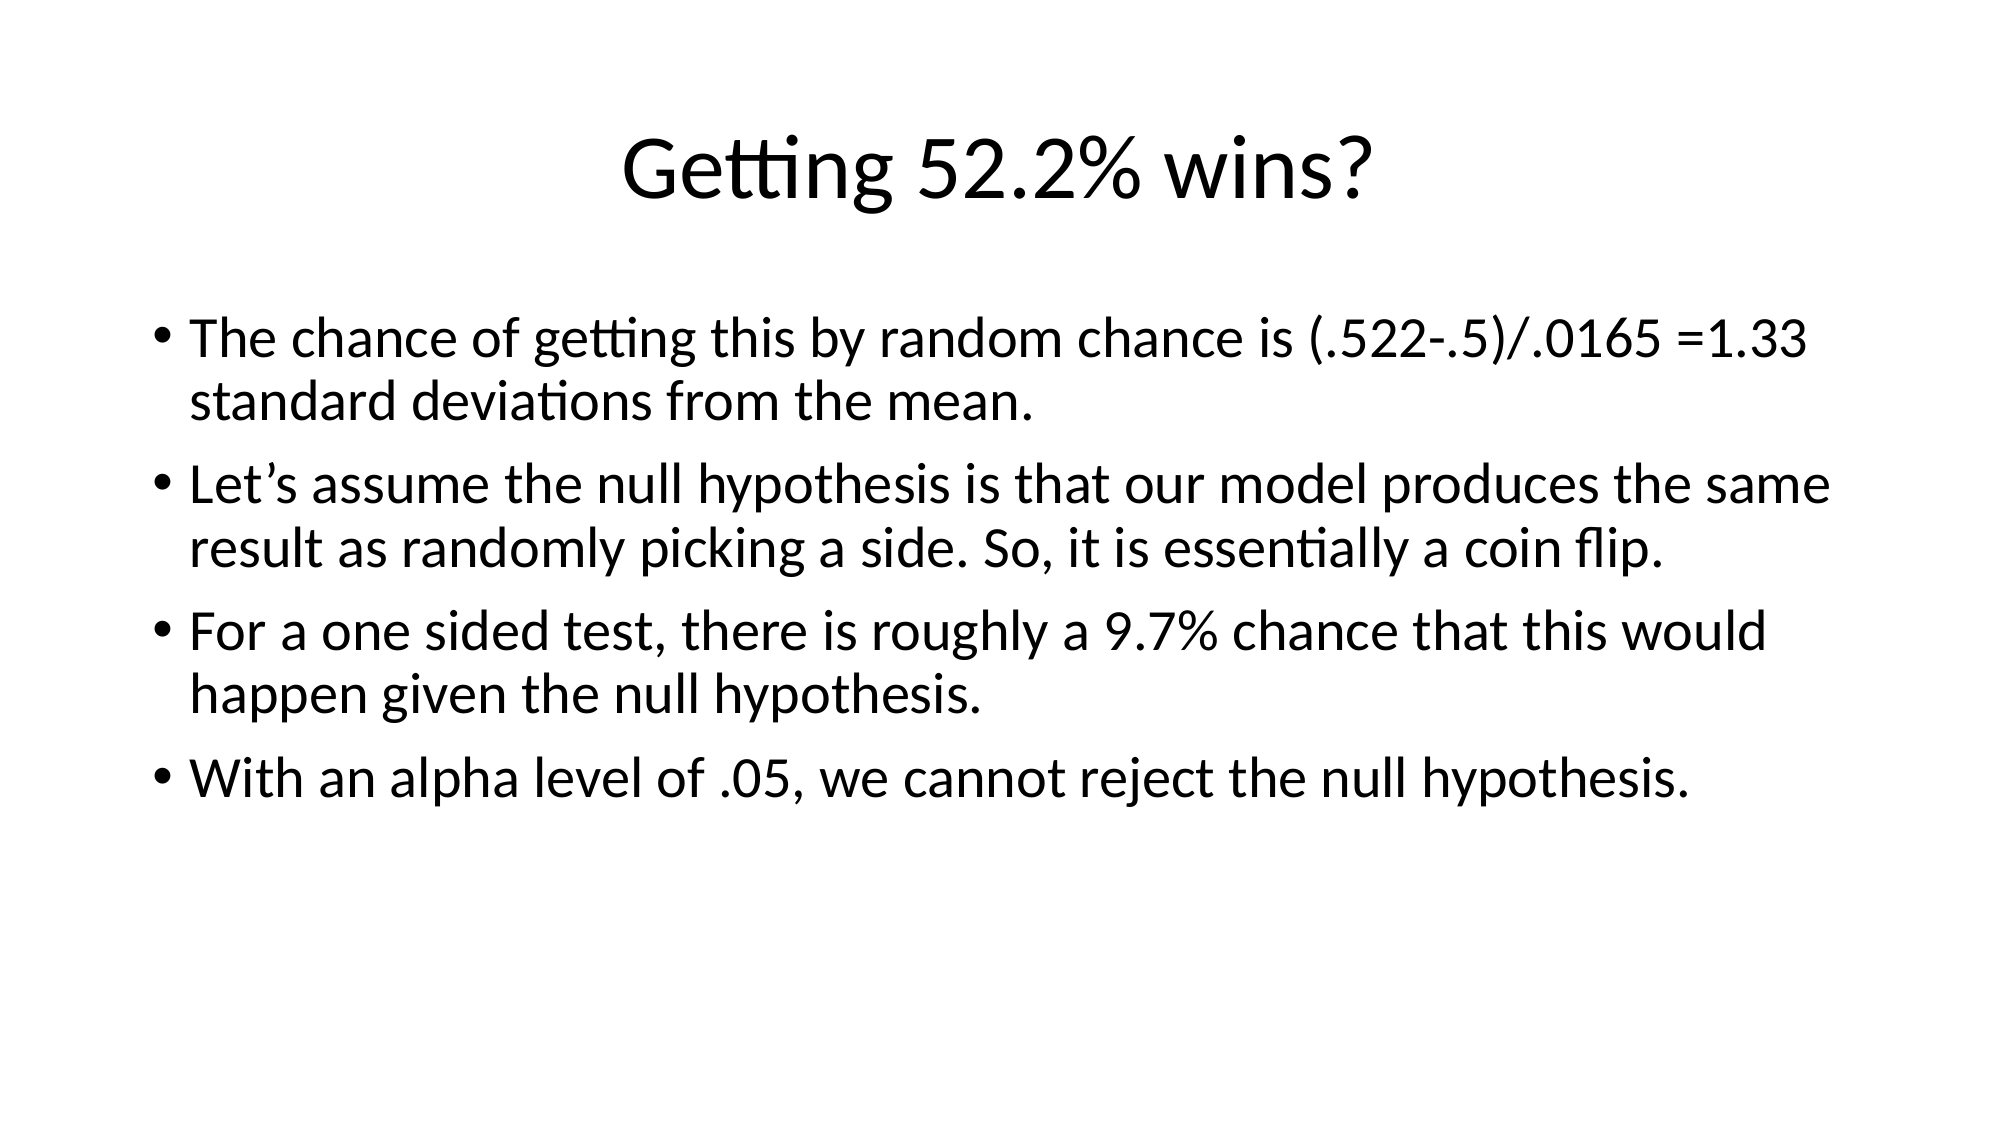

# Getting 52.2% wins?
The chance of getting this by random chance is (.522-.5)/.0165 =1.33 standard deviations from the mean.
Let’s assume the null hypothesis is that our model produces the same result as randomly picking a side. So, it is essentially a coin flip.
For a one sided test, there is roughly a 9.7% chance that this would happen given the null hypothesis.
With an alpha level of .05, we cannot reject the null hypothesis.